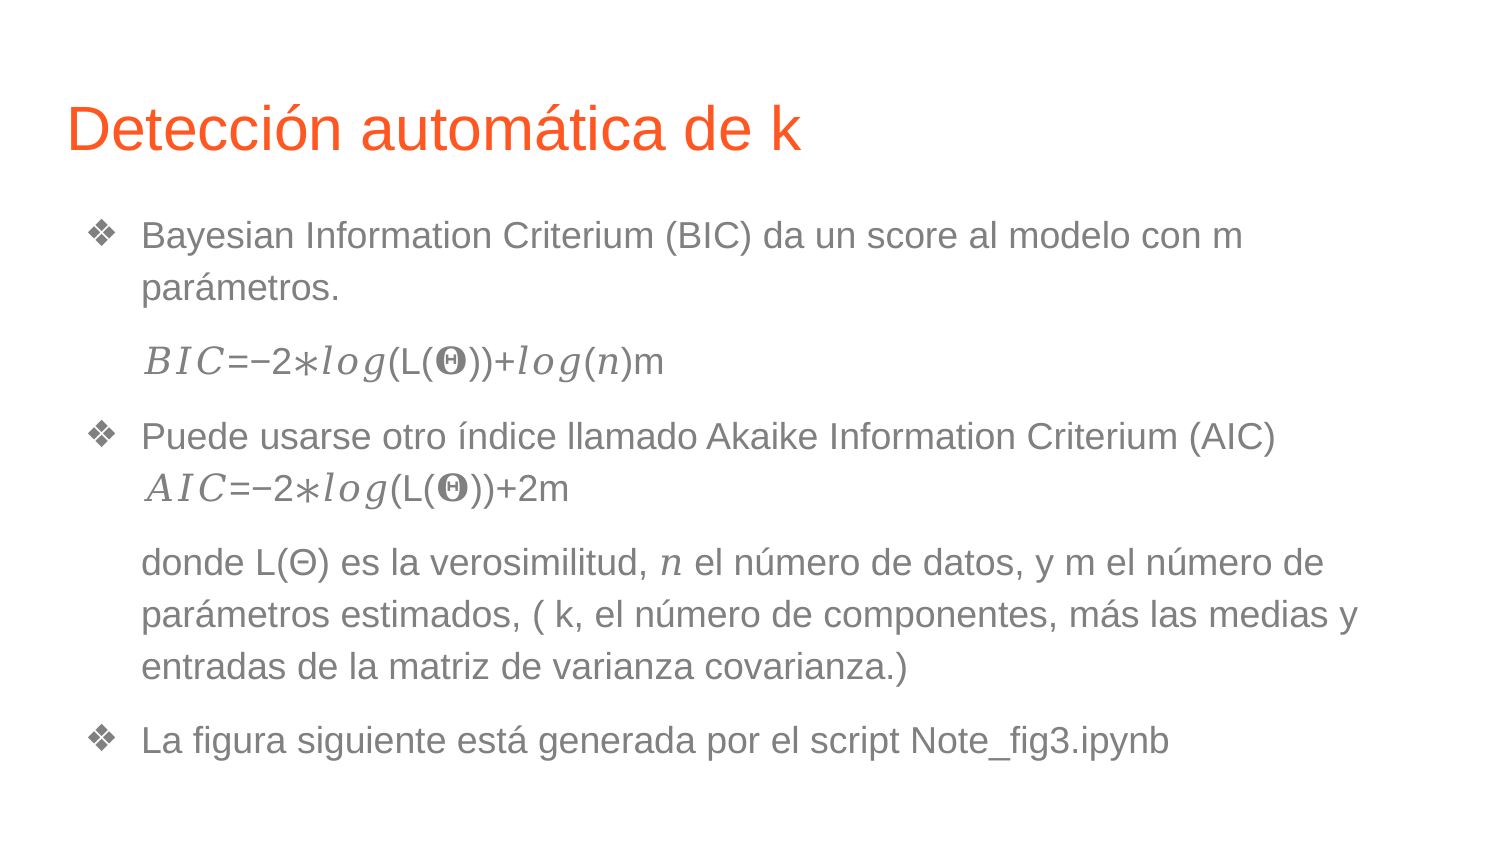

Detección automática de k
Bayesian Information Criterium (BIC) da un score al modelo con m parámetros.
𝐵𝐼𝐶=−2∗𝑙𝑜𝑔(L(𝚯))+𝑙𝑜𝑔(𝑛)m
Puede usarse otro índice llamado Akaike Information Criterium (AIC) 𝐴𝐼𝐶=−2∗𝑙𝑜𝑔(L(𝚯))+2m
donde L(Θ) es la verosimilitud, 𝑛 el número de datos, y m el número de parámetros estimados, ( k, el número de componentes, más las medias y entradas de la matriz de varianza covarianza.)
La figura siguiente está generada por el script Note_fig3.ipynb